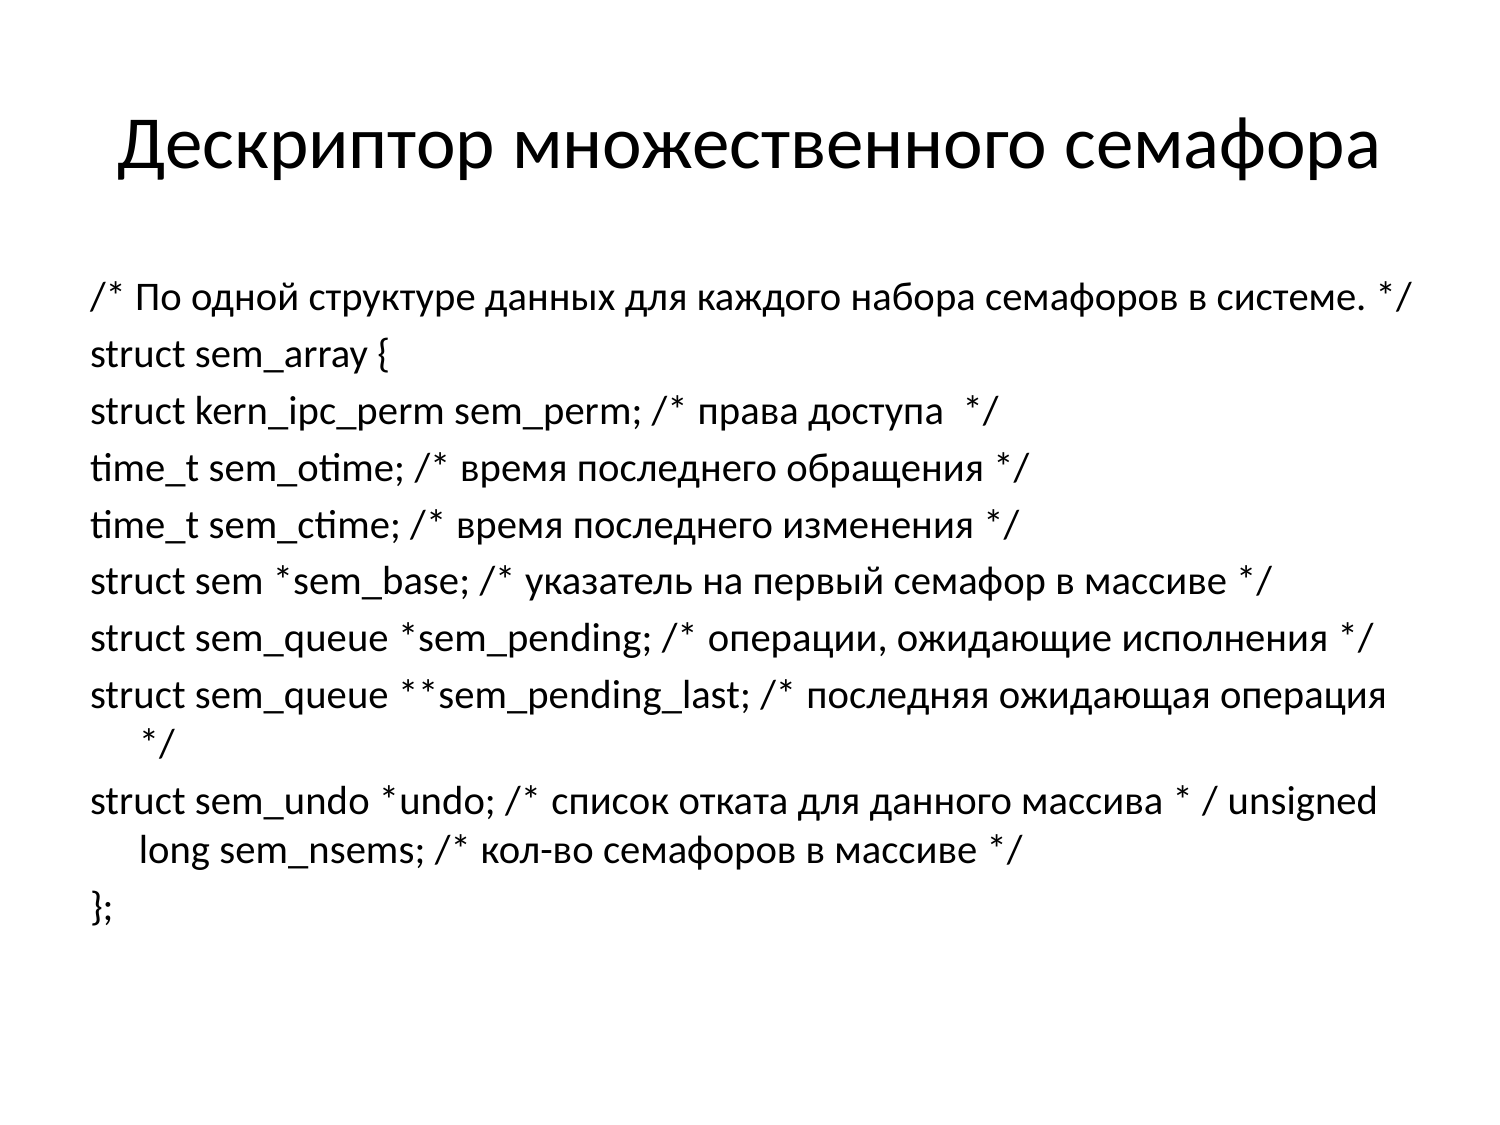

# Дескриптор множественного семафора
/* По одной структуре данных для каждого набора семафоров в системе. */
struct sem_array {
struct kern_ipc_perm sem_perm; /* права доступа  */
time_t sem_otime; /* время последнего обращения */
time_t sem_ctime; /* время последнего изменения */
struct sem *sem_base; /* указатель на первый семафор в массиве */
struct sem_queue *sem_pending; /* операции, ожидающие исполнения */
struct sem_queue **sem_pending_last; /* последняя ожидающая операция */
struct sem_undo *undo; /* список отката для данного массива * / unsigned long sem_nsems; /* кол-во семафоров в массиве */
};